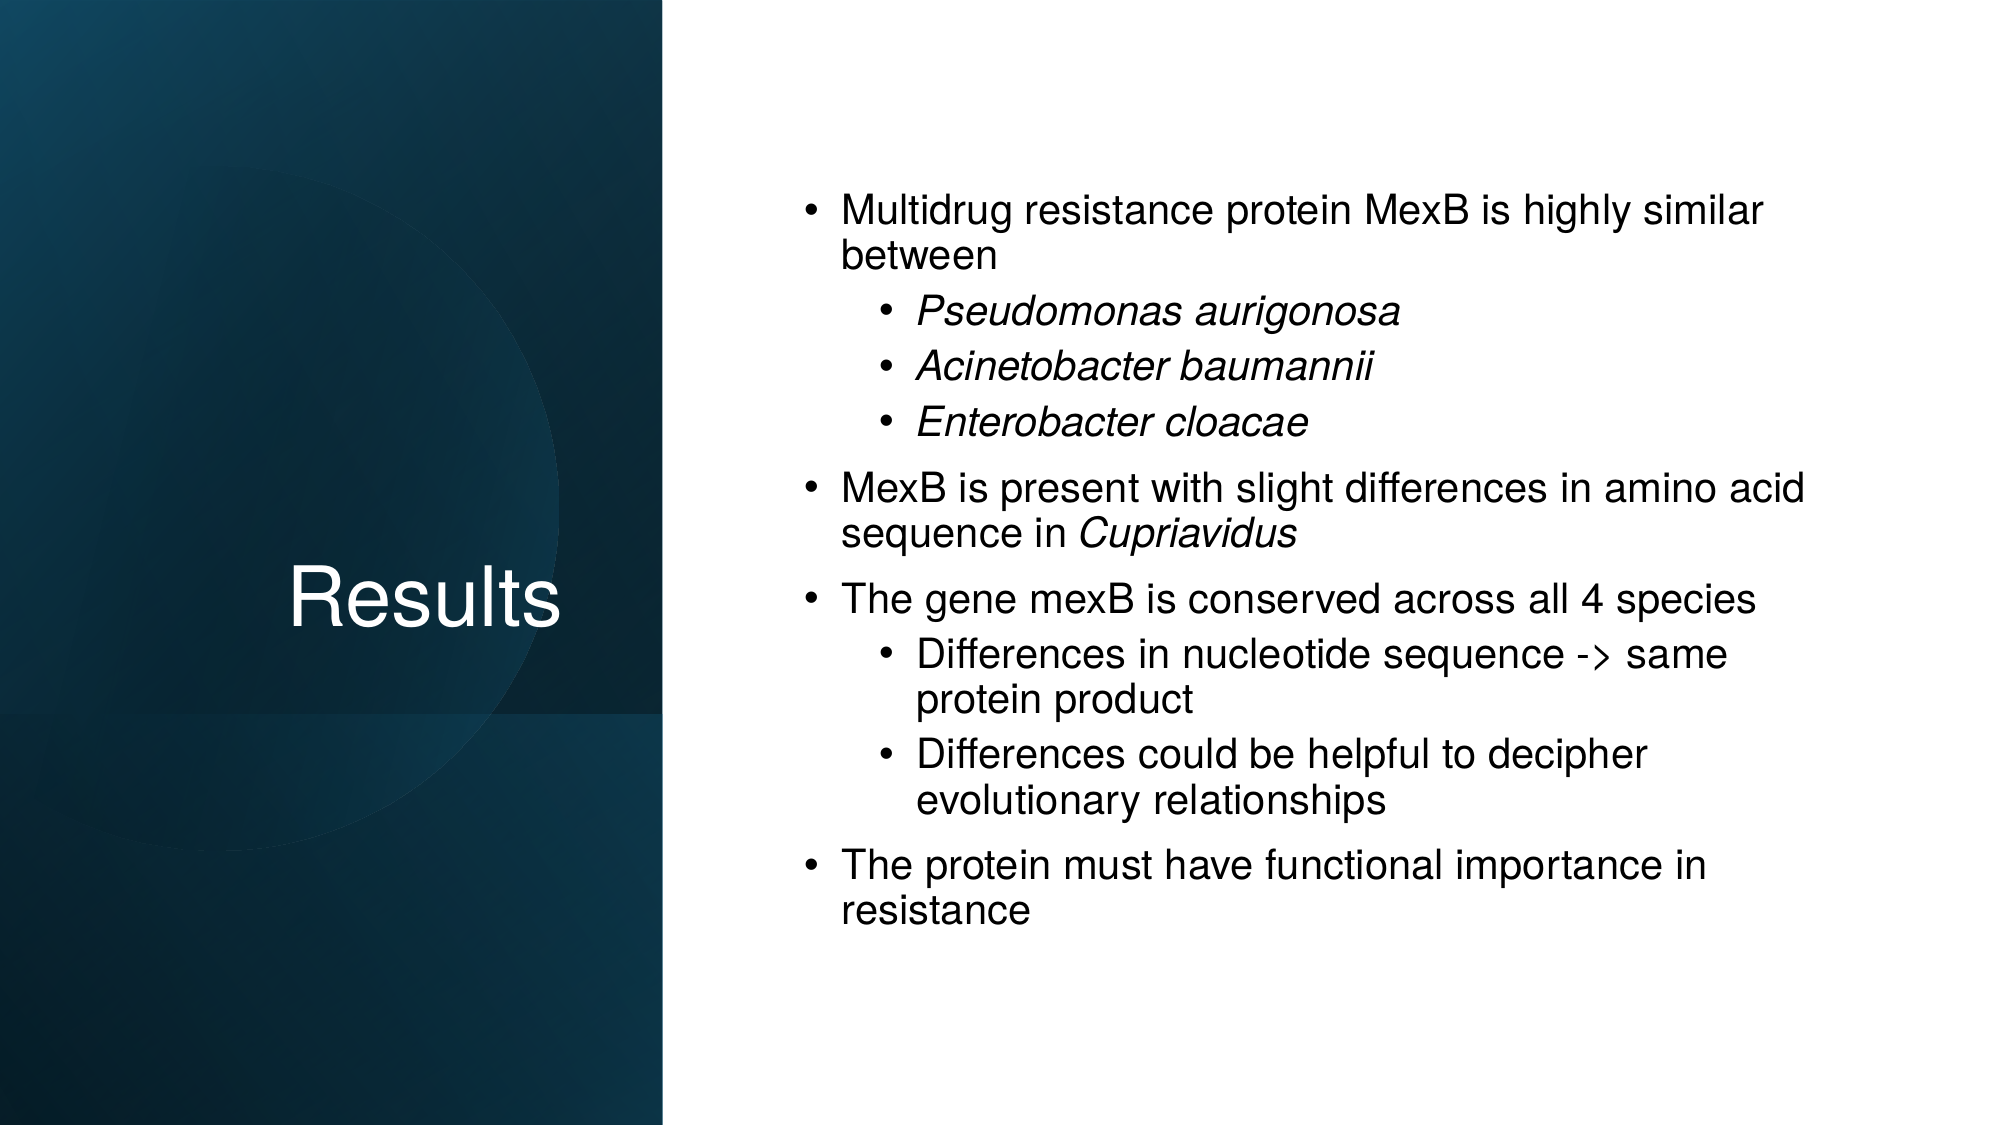

# Results
Multidrug resistance protein MexB is highly similar between
Pseudomonas aurigonosa
Acinetobacter baumannii
Enterobacter cloacae
MexB is present with slight differences in amino acid sequence in Cupriavidus
The gene mexB is conserved across all 4 species
Differences in nucleotide sequence -> same protein product
Differences could be helpful to decipher evolutionary relationships
The protein must have functional importance in resistance